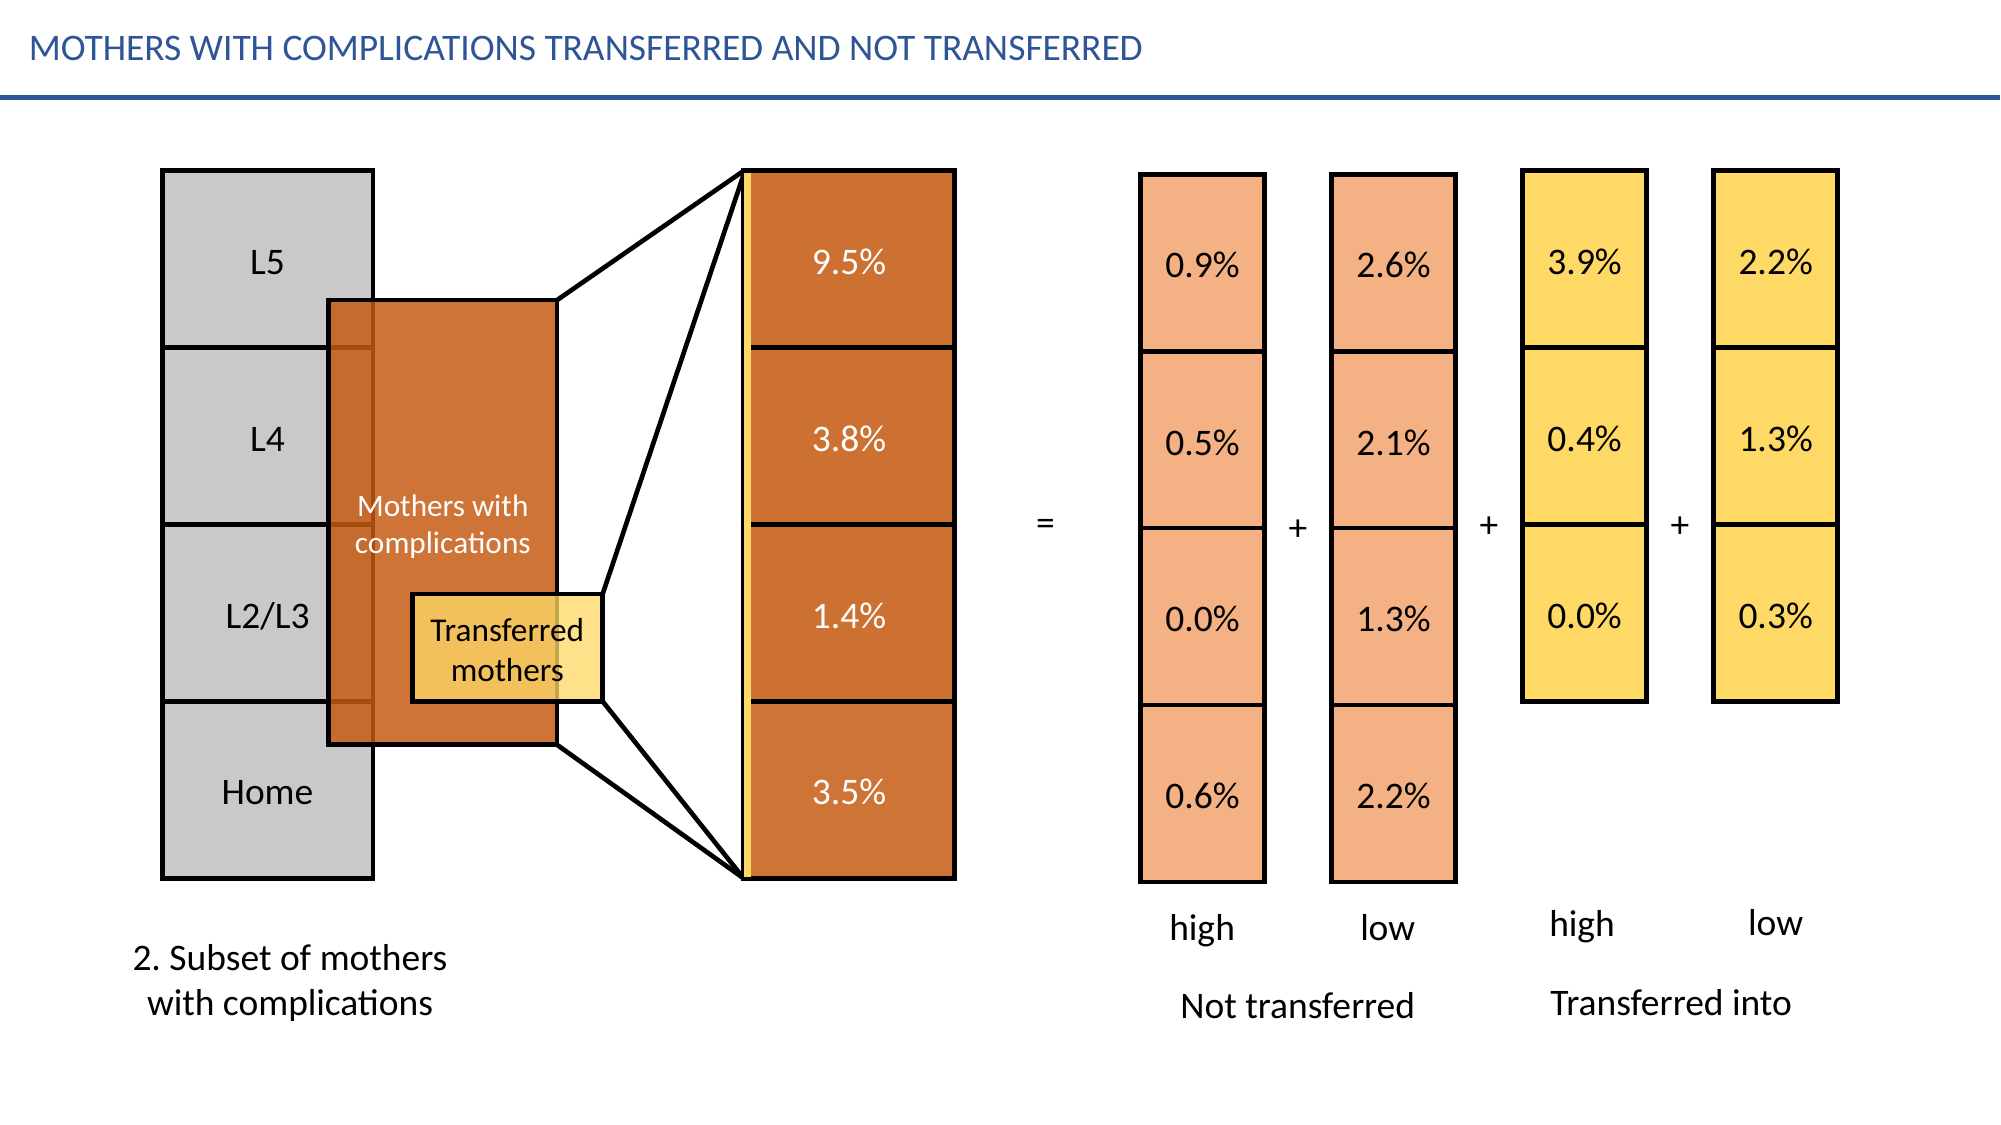

MOTHERS WITH COMPLICATIONS TRANSFERRED AND NOT TRANSFERRED
L5
9.5%
3.9%
2.2%
0.9%
2.6%
Mothers with complications
L4
3.8%
0.4%
1.3%
0.5%
2.1%
=
+
+
+
L2/L3
1.4%
0.0%
0.3%
0.0%
1.3%
Transferred mothers
Home
3.5%
0.6%
2.2%
low
high
high
low
2. Subset of mothers with complications
Transferred into
Not transferred